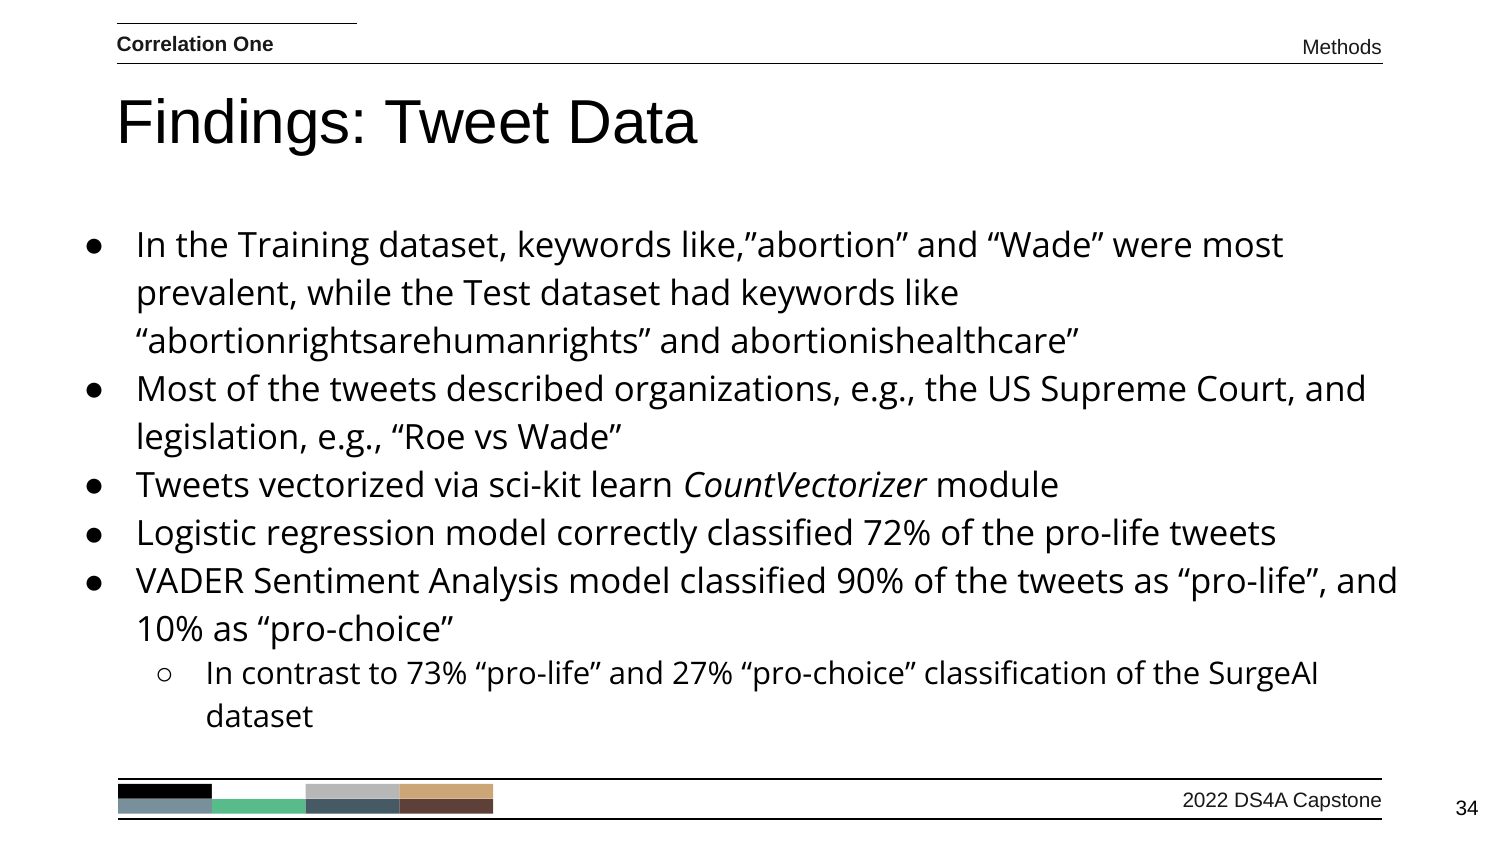

Correlation One
Methods
# Findings: Tweet Data
In the Training dataset, keywords like,”abortion” and “Wade” were most prevalent, while the Test dataset had keywords like “abortionrightsarehumanrights” and abortionishealthcare”
Most of the tweets described organizations, e.g., the US Supreme Court, and legislation, e.g., “Roe vs Wade”
Tweets vectorized via sci-kit learn CountVectorizer module
Logistic regression model correctly classified 72% of the pro-life tweets
VADER Sentiment Analysis model classified 90% of the tweets as “pro-life”, and 10% as “pro-choice”
In contrast to 73% “pro-life” and 27% “pro-choice” classification of the SurgeAI dataset

34
2022 DS4A Capstone